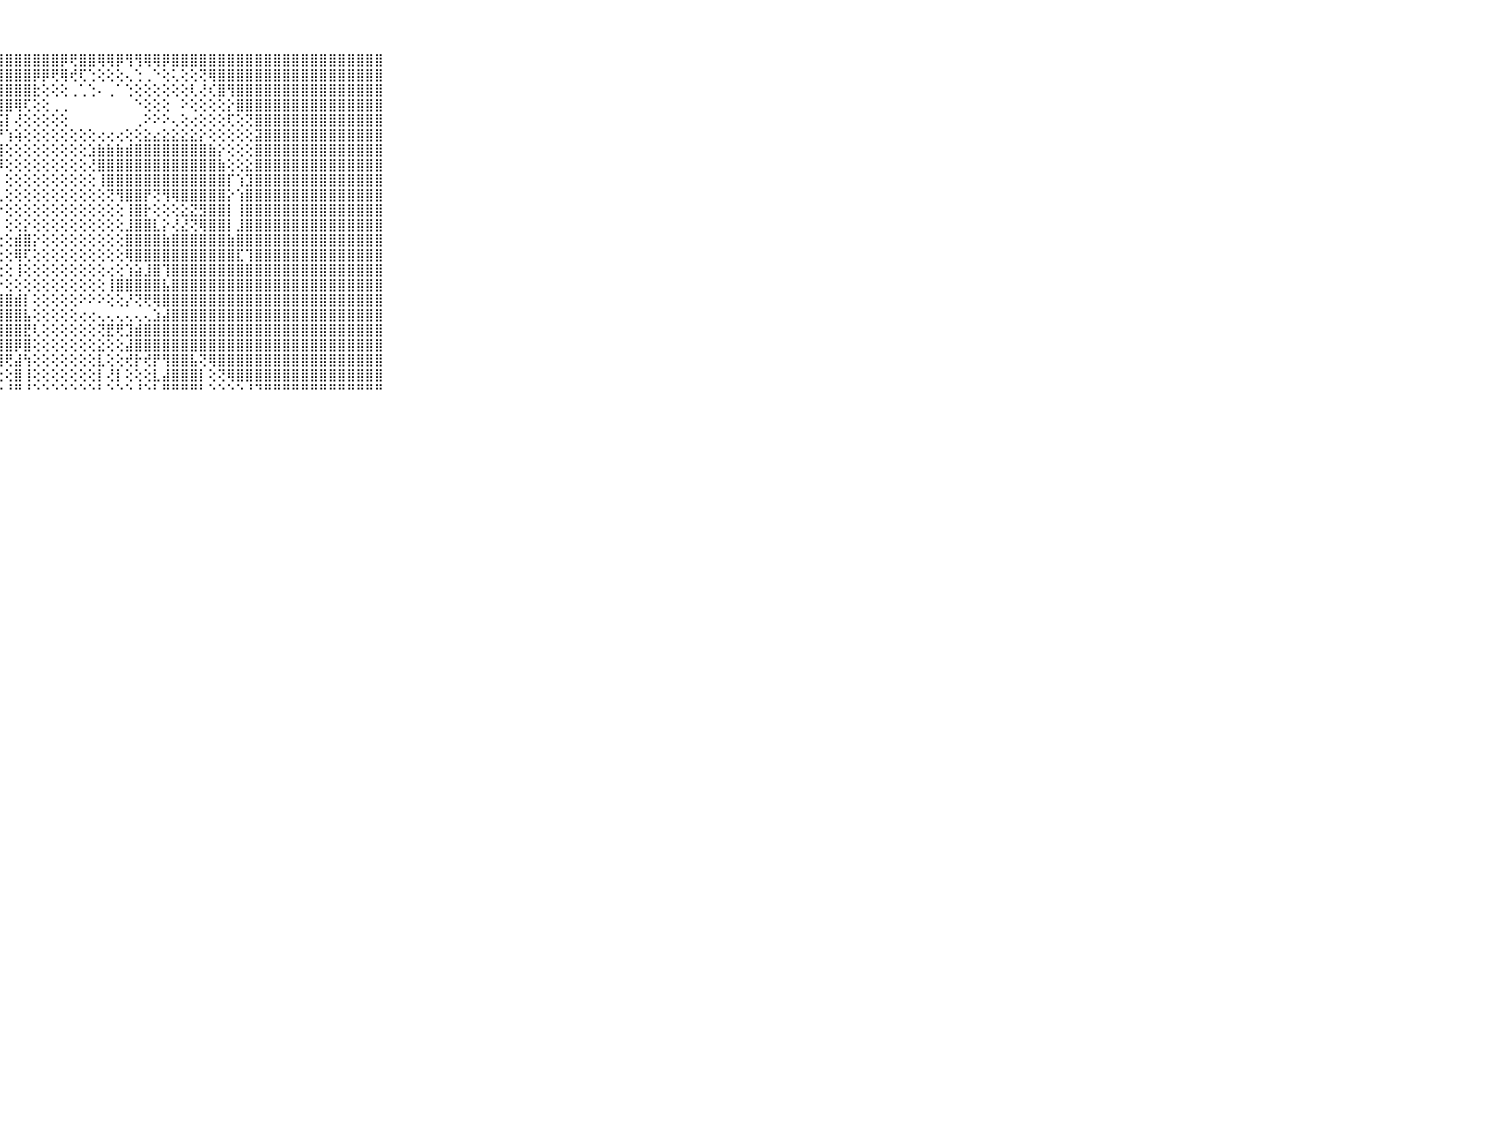

⠀⠀⠀⠀⠀⠀⠀⠀⠀⠀⠀⣿⣿⣿⣿⣿⣿⣿⣿⣿⣿⣿⣿⣿⣿⣿⣿⣿⣿⣿⣿⣿⣿⣿⡿⢟⣿⣿⢿⢿⡿⢻⢻⢿⢿⡿⣿⣿⣿⣿⣿⣿⣿⣿⣿⣿⣿⣿⣿⣿⣿⣿⣿⣿⣿⣿⣿⣿⣿⠀⠀⠀⠀⠀⠀⠀⠀⠀⠀⠀⠀
⠀⠀⠀⠀⠀⠀⠀⠀⠀⠀⠀⣿⣿⣿⣿⣿⣿⣿⣿⣿⣿⣿⣿⣿⣿⣿⣿⣿⣿⣿⣿⡿⡿⢟⢿⢞⢏⢑⢕⢕⢕⢄⢑⢀⠑⢕⢅⢕⢕⢝⢿⣿⣿⣿⣿⣿⣿⣿⣿⣿⣿⣿⣿⣿⣿⣿⣿⣿⣿⠀⠀⠀⠀⠀⠀⠀⠀⠀⠀⠀⠀
⠀⠀⠀⠀⠀⠀⠀⠀⠀⠀⠀⣿⣿⣿⣿⣿⣿⣿⣿⣿⣿⣿⣿⣿⣿⣿⣿⣿⣿⣿⣿⣗⢕⢕⢕⢀⢁⢑⠄⢀⠁⢑⢕⢕⢕⢕⢕⢕⢇⢜⢎⣿⢻⣿⣿⣿⣿⣿⣿⣿⣿⣿⣿⣿⣿⣿⣿⣿⣿⠀⠀⠀⠀⠀⠀⠀⠀⠀⠀⠀⠀
⠀⠀⠀⠀⠀⠀⠀⠀⠀⠀⠀⣿⣿⣿⣿⣿⣿⣿⣿⣿⣿⣿⣿⣿⣿⣿⣿⣿⣿⢿⢏⢕⢕⢀⢀⠀⠀⠀⠀⠀⠀⠀⠑⢕⢕⢕⠀⠕⢕⢕⢕⢕⡕⣿⣿⣿⣿⣿⣿⣿⣿⣿⣿⣿⣿⣿⣿⣿⣿⠀⠀⠀⠀⠀⠀⠀⠀⠀⠀⠀⠀
⠀⠀⠀⠀⠀⠀⠀⠀⠀⠀⠀⣿⣿⣿⣿⣿⣿⣿⣿⣿⣿⣿⣿⣿⣿⣿⣿⣫⡇⢜⢕⢕⢕⢕⢕⠀⠀⠀⠀⠀⠀⠀⢀⠕⠕⠕⢄⢕⢔⢕⢕⢕⢏⢕⢝⣿⣿⣿⣿⣿⣿⣿⣿⣿⣿⣿⣿⣿⣿⠀⠀⠀⠀⠀⠀⠀⠀⠀⠀⠀⠀
⠀⠀⠀⠀⠀⠀⠀⠀⠀⠀⠀⣿⣿⣿⣿⣿⣿⣿⣿⣿⣿⣿⣿⣿⣿⣿⣷⡝⢱⢵⢕⢕⢕⢕⢕⢕⢕⢕⢔⢔⢔⢕⢕⣕⣔⣕⣕⣕⣕⡕⢕⢕⢕⢕⢕⣽⣿⣿⣿⣿⣿⣿⣿⣿⣿⣿⣿⣿⣿⠀⠀⠀⠀⠀⠀⠀⠀⠀⠀⠀⠀
⠀⠀⠀⠀⠀⠀⠀⠀⠀⠀⠀⣿⣿⣿⣿⣿⣿⣿⣿⣿⣿⣿⣿⣿⣿⣿⣿⣿⢕⢕⢕⢕⢕⢕⢕⢕⢕⣱⣷⣷⣷⣾⣿⣿⣿⣿⣿⣿⣿⣿⣷⡕⢕⢕⢕⣿⣿⣿⣿⣿⣿⣿⣿⣿⣿⣿⣿⣿⣿⠀⠀⠀⠀⠀⠀⠀⠀⠀⠀⠀⠀
⠀⠀⠀⠀⠀⠀⠀⠀⠀⠀⠀⣿⣿⣿⣿⣿⣿⣿⣿⣿⣿⣿⣿⣿⣿⣿⣿⡿⢕⢕⢕⢕⢕⢕⢕⢕⢕⢜⣿⣿⣿⣿⣿⣿⣿⣿⣿⣿⣿⣿⣿⣷⢕⢕⣕⣿⣿⣿⣿⣿⣿⣿⣿⣿⣿⣿⣿⣿⣿⠀⠀⠀⠀⠀⠀⠀⠀⠀⠀⠀⠀
⠀⠀⠀⠀⠀⠀⠀⠀⠀⠀⠀⣿⣿⣿⣿⣿⣿⣿⣿⣿⣿⣿⣿⣿⣿⣿⣿⡇⢕⢕⢕⢕⢕⢕⢕⢕⢕⢕⢸⣿⣿⣿⣿⣿⣿⣿⣿⣿⣿⣿⣿⣿⡏⢱⣹⣿⣿⣿⣿⣿⣿⣿⣿⣿⣿⣿⣿⣿⣿⠀⠀⠀⠀⠀⠀⠀⠀⠀⠀⠀⠀
⠀⠀⠀⠀⠀⠀⠀⠀⠀⠀⠀⣿⣿⣿⣿⣿⣿⣿⣿⣿⣿⣿⣿⣿⣿⣿⣿⢇⢕⢕⢕⢕⢕⢕⢕⢕⢕⢕⢕⢝⢻⣿⣿⡟⢝⢻⢿⣿⣿⣿⣿⣿⡕⢱⣿⣿⣿⣿⣿⣿⣿⣿⣿⣿⣿⣿⣿⣿⣿⠀⠀⠀⠀⠀⠀⠀⠀⠀⠀⠀⠀
⠀⠀⠀⠀⠀⠀⠀⠀⠀⠀⠀⣿⣿⣿⣿⣿⣿⣿⣿⣿⣿⣿⣿⣿⣿⣿⣿⡕⢕⢕⢕⢕⢕⢕⢕⢕⢕⢕⢕⢕⢕⢸⣿⡗⢕⢕⢕⣕⣝⣻⣿⣿⡇⢸⣿⣿⣿⣿⣿⣿⣿⣿⣿⣿⣿⣿⣿⣿⣿⠀⠀⠀⠀⠀⠀⠀⠀⠀⠀⠀⠀
⠀⠀⠀⠀⠀⠀⠀⠀⠀⠀⠀⣿⣿⣿⣿⣿⣿⣿⣿⣿⣿⣿⣿⣿⣿⣿⣿⡇⢕⢕⡕⢕⢕⢕⢕⢕⢕⢕⢕⢕⢕⣸⣿⣿⣇⡕⢜⣜⢝⢿⣿⣿⡇⣸⣿⣿⣿⣿⣿⣿⣿⣿⣿⣿⣿⣿⣿⣿⣿⠀⠀⠀⠀⠀⠀⠀⠀⠀⠀⠀⠀
⠀⠀⠀⠀⠀⠀⠀⠀⠀⠀⠀⣿⣿⣿⣿⣿⣿⣿⣿⣿⣿⣿⣿⣿⣿⣿⢏⢕⢕⣾⣿⡕⢕⢕⢕⢕⢕⢕⢕⢕⢕⣿⣿⣿⣿⣷⣿⣿⣿⣿⣿⣿⣷⣿⣿⣿⣿⣿⣿⣿⣿⣿⣿⣿⣿⣿⣿⣿⣿⠀⠀⠀⠀⠀⠀⠀⠀⠀⠀⠀⠀
⠀⠀⠀⠀⠀⠀⠀⠀⠀⠀⠀⣿⣿⣿⣿⣿⣿⣿⣿⣿⣿⣿⣿⣿⣿⣿⢱⢕⢕⢿⢏⢕⢕⢕⢕⢕⢕⢕⢕⢕⢕⢿⣿⣿⣿⣿⣿⣿⣿⣿⣿⣿⣿⣏⢹⣿⣿⣿⣿⣿⣿⣿⣿⣿⣿⣿⣿⣿⣿⠀⠀⠀⠀⠀⠀⠀⠀⠀⠀⠀⠀
⠀⠀⠀⠀⠀⠀⠀⠀⠀⠀⠀⣿⣿⣿⣿⣿⣿⣿⣿⣿⣿⣿⣿⣿⣿⣿⣇⣕⢕⢸⢕⢕⢕⢕⢕⢕⢕⢕⢕⢔⢕⢱⣵⣸⣿⢹⣿⣿⣿⣿⣿⣿⣿⣿⣿⣿⣿⣿⣿⣿⣿⣿⣿⣿⣿⣿⣿⣿⣿⠀⠀⠀⠀⠀⠀⠀⠀⠀⠀⠀⠀
⠀⠀⠀⠀⠀⠀⠀⠀⠀⠀⠀⣿⣿⣿⣿⣿⣿⣿⣿⣿⣿⣿⣿⣿⣿⣿⣿⡗⢕⢕⢕⢕⢕⢕⢕⢕⢕⢕⢕⢸⣿⣿⣿⣿⣿⣧⣿⣿⣿⣿⣿⣿⣿⣿⣿⣿⣿⣿⣿⣿⣿⣿⣿⣿⣿⣿⣿⣿⣿⠀⠀⠀⠀⠀⠀⠀⠀⠀⠀⠀⠀
⠀⠀⠀⠀⠀⠀⠀⠀⠀⠀⠀⣿⣿⣿⣿⣿⣿⣿⣿⣿⣿⣿⣿⣿⣿⣿⣿⣿⣿⣾⡇⢕⢕⢕⢕⢕⠕⠕⠕⢕⢕⡜⢝⢟⢿⣿⣿⣿⣿⣿⣿⣿⣿⣿⣿⣿⣿⣿⣿⣿⣿⣿⣿⣿⣿⣿⣿⣿⣿⠀⠀⠀⠀⠀⠀⠀⠀⠀⠀⠀⠀
⠀⠀⠀⠀⠀⠀⠀⠀⠀⠀⠀⣿⣿⣿⣿⣿⣿⣿⣿⣿⣿⣿⣿⣿⣿⣿⣿⣿⣿⣿⣧⢕⢕⢕⢕⢕⢔⢔⢄⢄⢄⢄⢄⢄⣱⣼⣿⣿⣿⣿⣿⣿⣿⣿⣿⣿⣿⣿⣿⣿⣿⣿⣿⣿⣿⣿⣿⣿⣿⠀⠀⠀⠀⠀⠀⠀⠀⠀⠀⠀⠀
⠀⠀⠀⠀⠀⠀⠀⠀⠀⠀⠀⣿⣿⣿⣿⣿⣿⣿⣿⣿⣿⣿⣿⣿⣿⣿⣿⣿⣿⣿⣟⢇⢕⢕⢕⢕⢕⢕⢝⣟⢟⣹⣾⣿⣿⣿⣿⣿⣿⣿⣿⣿⣿⣿⣿⣿⣿⣿⣿⣿⣿⣿⣿⣿⣿⣿⣿⣿⣿⠀⠀⠀⠀⠀⠀⠀⠀⠀⠀⠀⠀
⠀⠀⠀⠀⠀⠀⠀⠀⠀⠀⠀⣿⣿⣿⣿⣿⣿⣿⣿⣿⣿⣿⣿⣿⣿⣿⣿⣿⣿⡿⣿⢕⢕⢕⢕⢕⢕⢕⣕⢕⢕⣼⣿⣿⣿⣿⣿⣿⣿⣿⣿⣿⣿⣿⣿⣿⣿⣿⣿⣿⣿⣿⣿⣿⣿⣿⣿⣿⣿⠀⠀⠀⠀⠀⠀⠀⠀⠀⠀⠀⠀
⠀⠀⠀⠀⠀⠀⠀⠀⠀⠀⠀⣿⣿⣿⣿⣿⣿⣿⣿⣿⣿⣿⣿⣿⣿⣿⣿⣿⢟⣼⢳⢕⢕⢕⢕⢕⢕⢕⣇⢕⢕⢞⡗⢞⡟⢻⣿⣿⣧⢝⢿⣿⣿⣿⣿⣿⣿⣿⣿⣿⣿⣿⣿⣿⣿⣿⣿⣿⣿⠀⠀⠀⠀⠀⠀⠀⠀⠀⠀⠀⠀
⠀⠀⠀⠀⠀⠀⠀⠀⠀⠀⠀⣿⣿⣿⣿⣿⣿⣿⣿⣿⣿⣿⣿⣿⣿⡿⢏⢕⢕⣿⢸⢕⢕⢕⢕⢕⢕⢕⡇⢜⡇⢕⢕⢕⣇⣼⣿⣿⣿⡇⢕⢝⢿⣿⣿⣿⣿⣿⣿⣿⣿⣿⣿⣿⣿⣿⣿⣿⣿⠀⠀⠀⠀⠀⠀⠀⠀⠀⠀⠀⠀
⠀⠀⠀⠀⠀⠀⠀⠀⠀⠀⠀⠛⠛⠛⠛⠛⠛⠛⠛⠛⠛⠛⠛⠋⠙⠑⠑⠑⠘⠛⠘⠑⠑⠑⠑⠑⠑⠑⠃⠑⠑⠑⠘⠑⠃⠛⠛⠛⠛⠃⠑⠑⠑⠑⠘⠙⠛⠛⠛⠛⠛⠛⠛⠛⠛⠛⠛⠛⠛⠀⠀⠀⠀⠀⠀⠀⠀⠀⠀⠀⠀